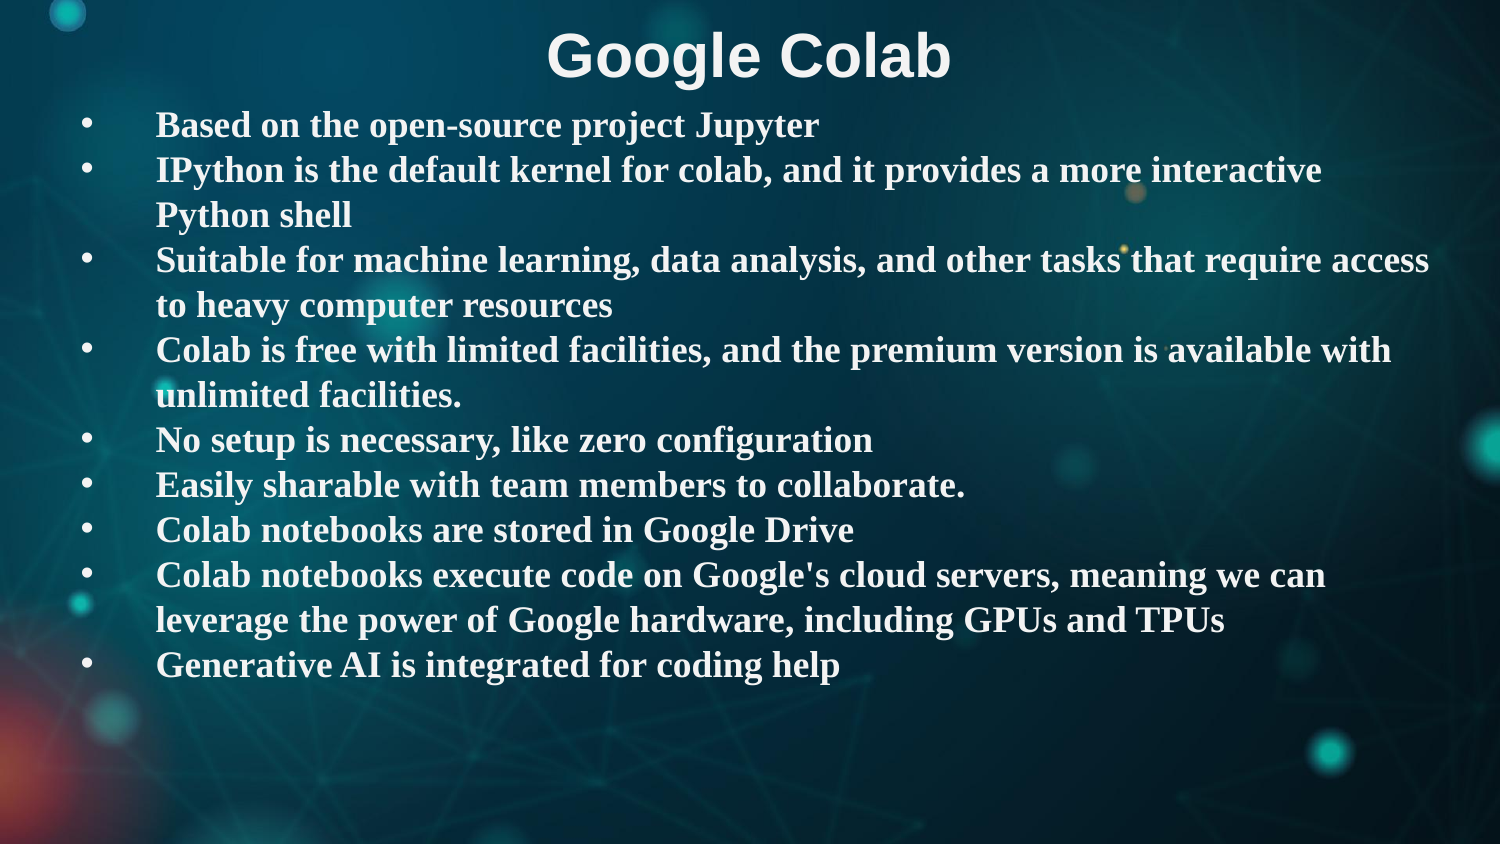

Google Colab
Based on the open-source project Jupyter
IPython is the default kernel for colab, and it provides a more interactive Python shell
Suitable for machine learning, data analysis, and other tasks that require access to heavy computer resources
Colab is free with limited facilities, and the premium version is available with unlimited facilities.
No setup is necessary, like zero configuration
Easily sharable with team members to collaborate.
Colab notebooks are stored in Google Drive
Colab notebooks execute code on Google's cloud servers, meaning we can leverage the power of Google hardware, including GPUs and TPUs
Generative AI is integrated for coding help